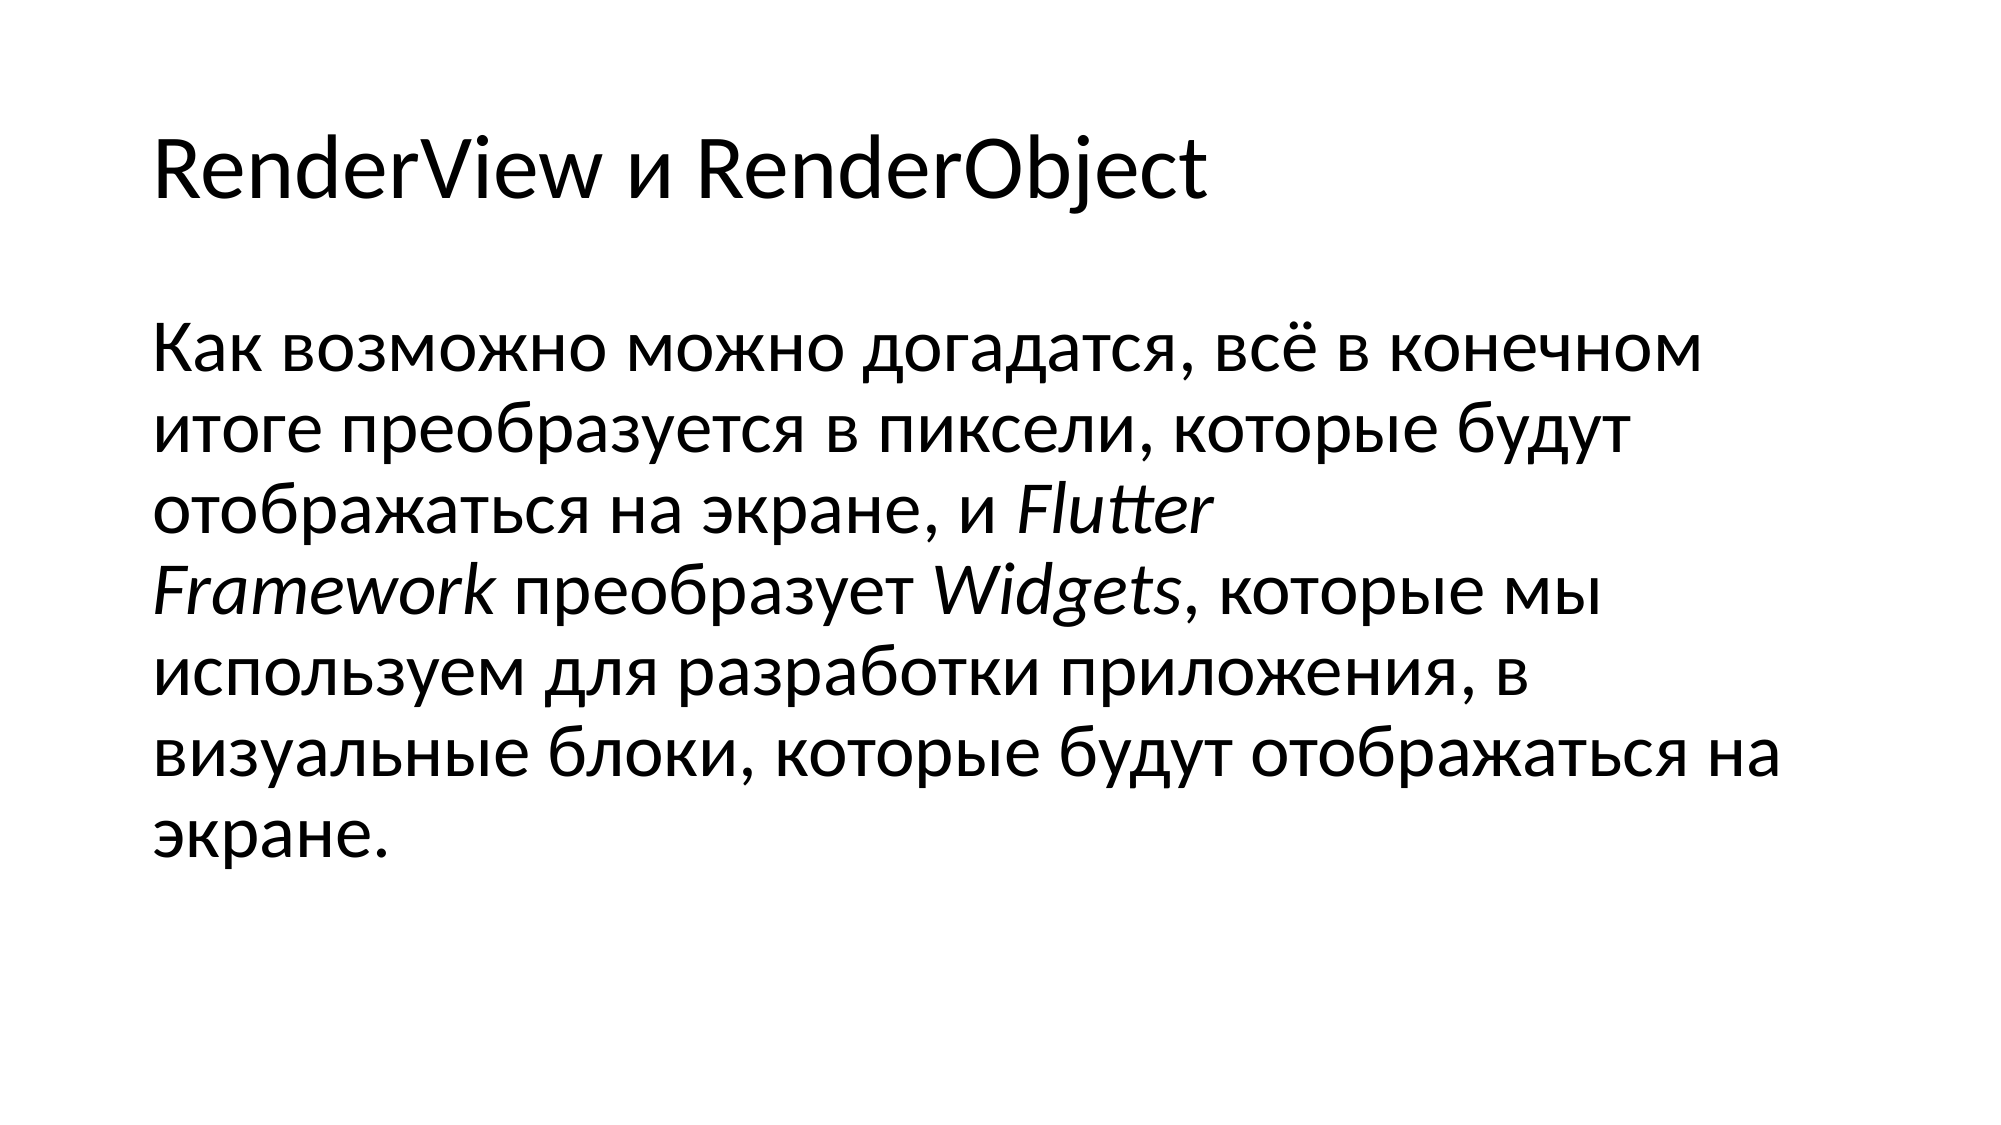

# RenderView и RenderObject
Как возможно можно догадатся, всё в конечном итоге преобразуется в пиксели, которые будут отображаться на экране, и Flutter Framework преобразует Widgets, которые мы используем для разработки приложения, в визуальные блоки, которые будут отображаться на экране.